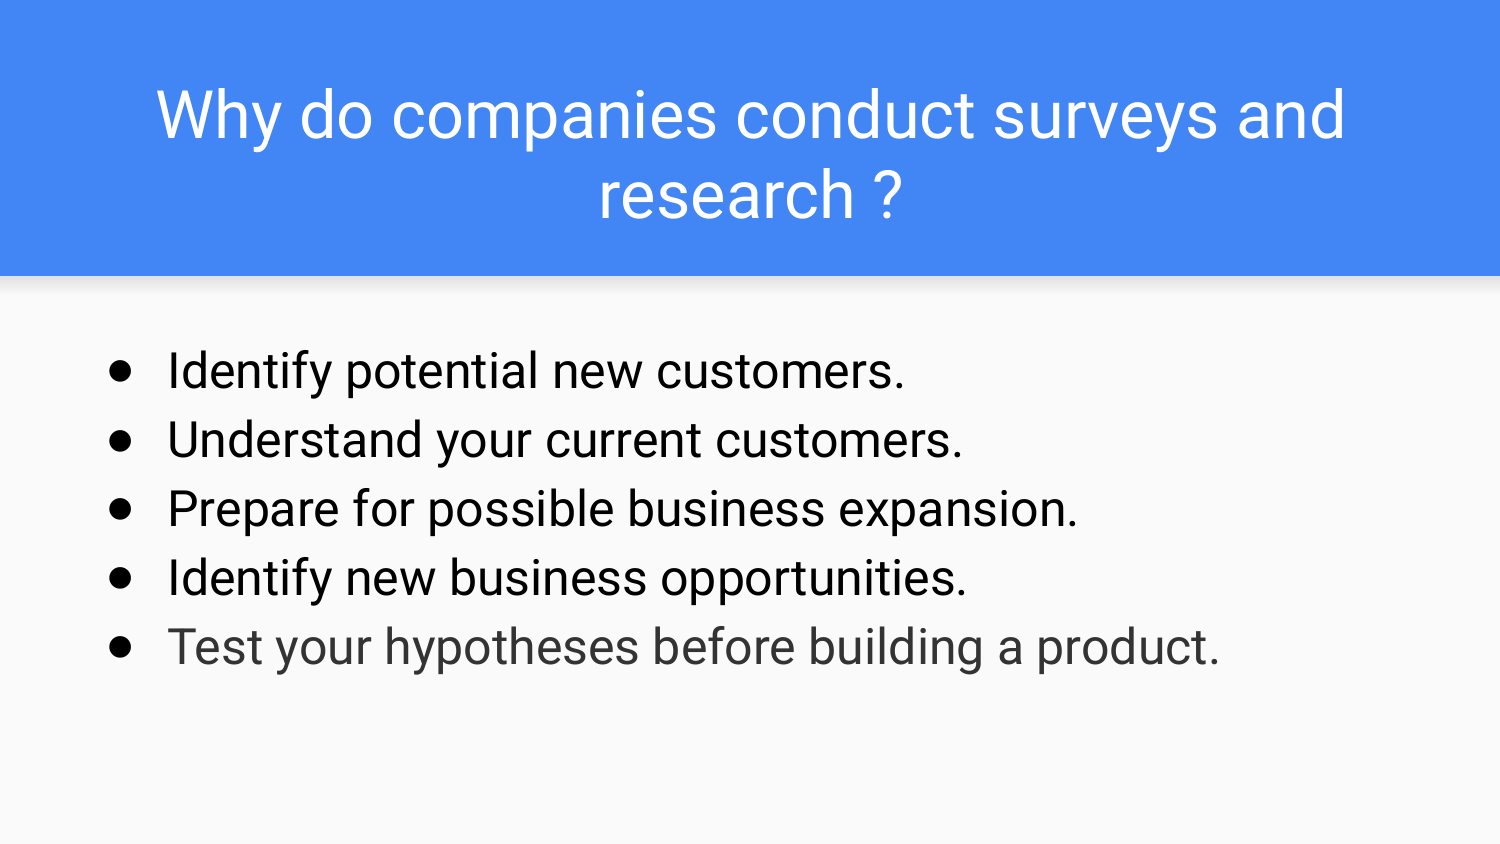

# Why do companies conduct surveys and research ?
Identify potential new customers.
Understand your current customers.
Prepare for possible business expansion.
Identify new business opportunities.
Test your hypotheses before building a product.